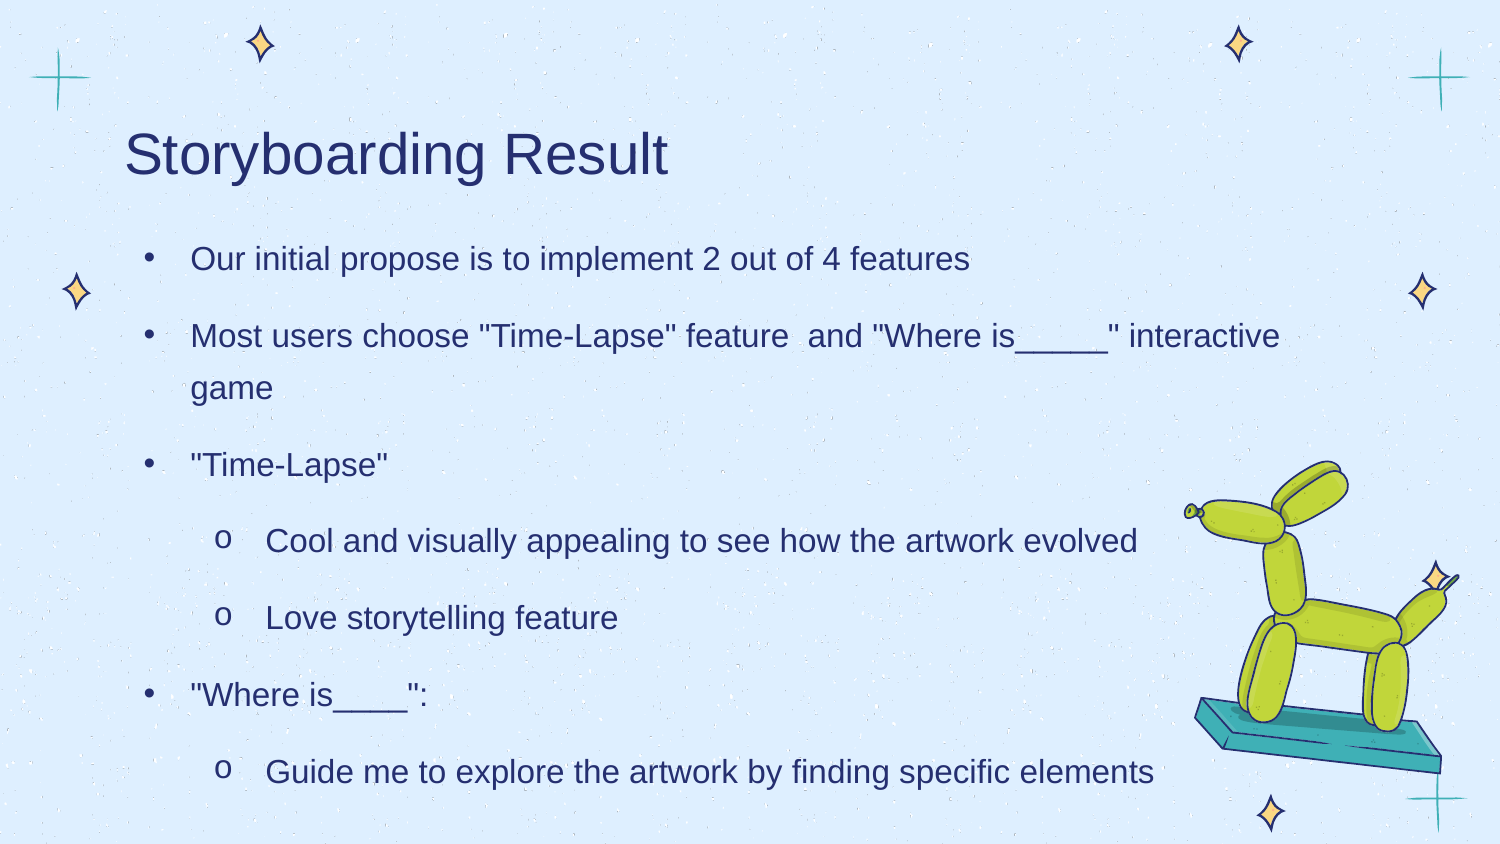

Storyboarding Result
Our initial propose is to implement 2 out of 4 features
Most users choose "Time-Lapse" feature  and "Where is_____" interactive game
"Time-Lapse"
Cool and visually appealing to see how the artwork evolved
Love storytelling feature
"Where is____":
Guide me to explore the artwork by finding specific elements